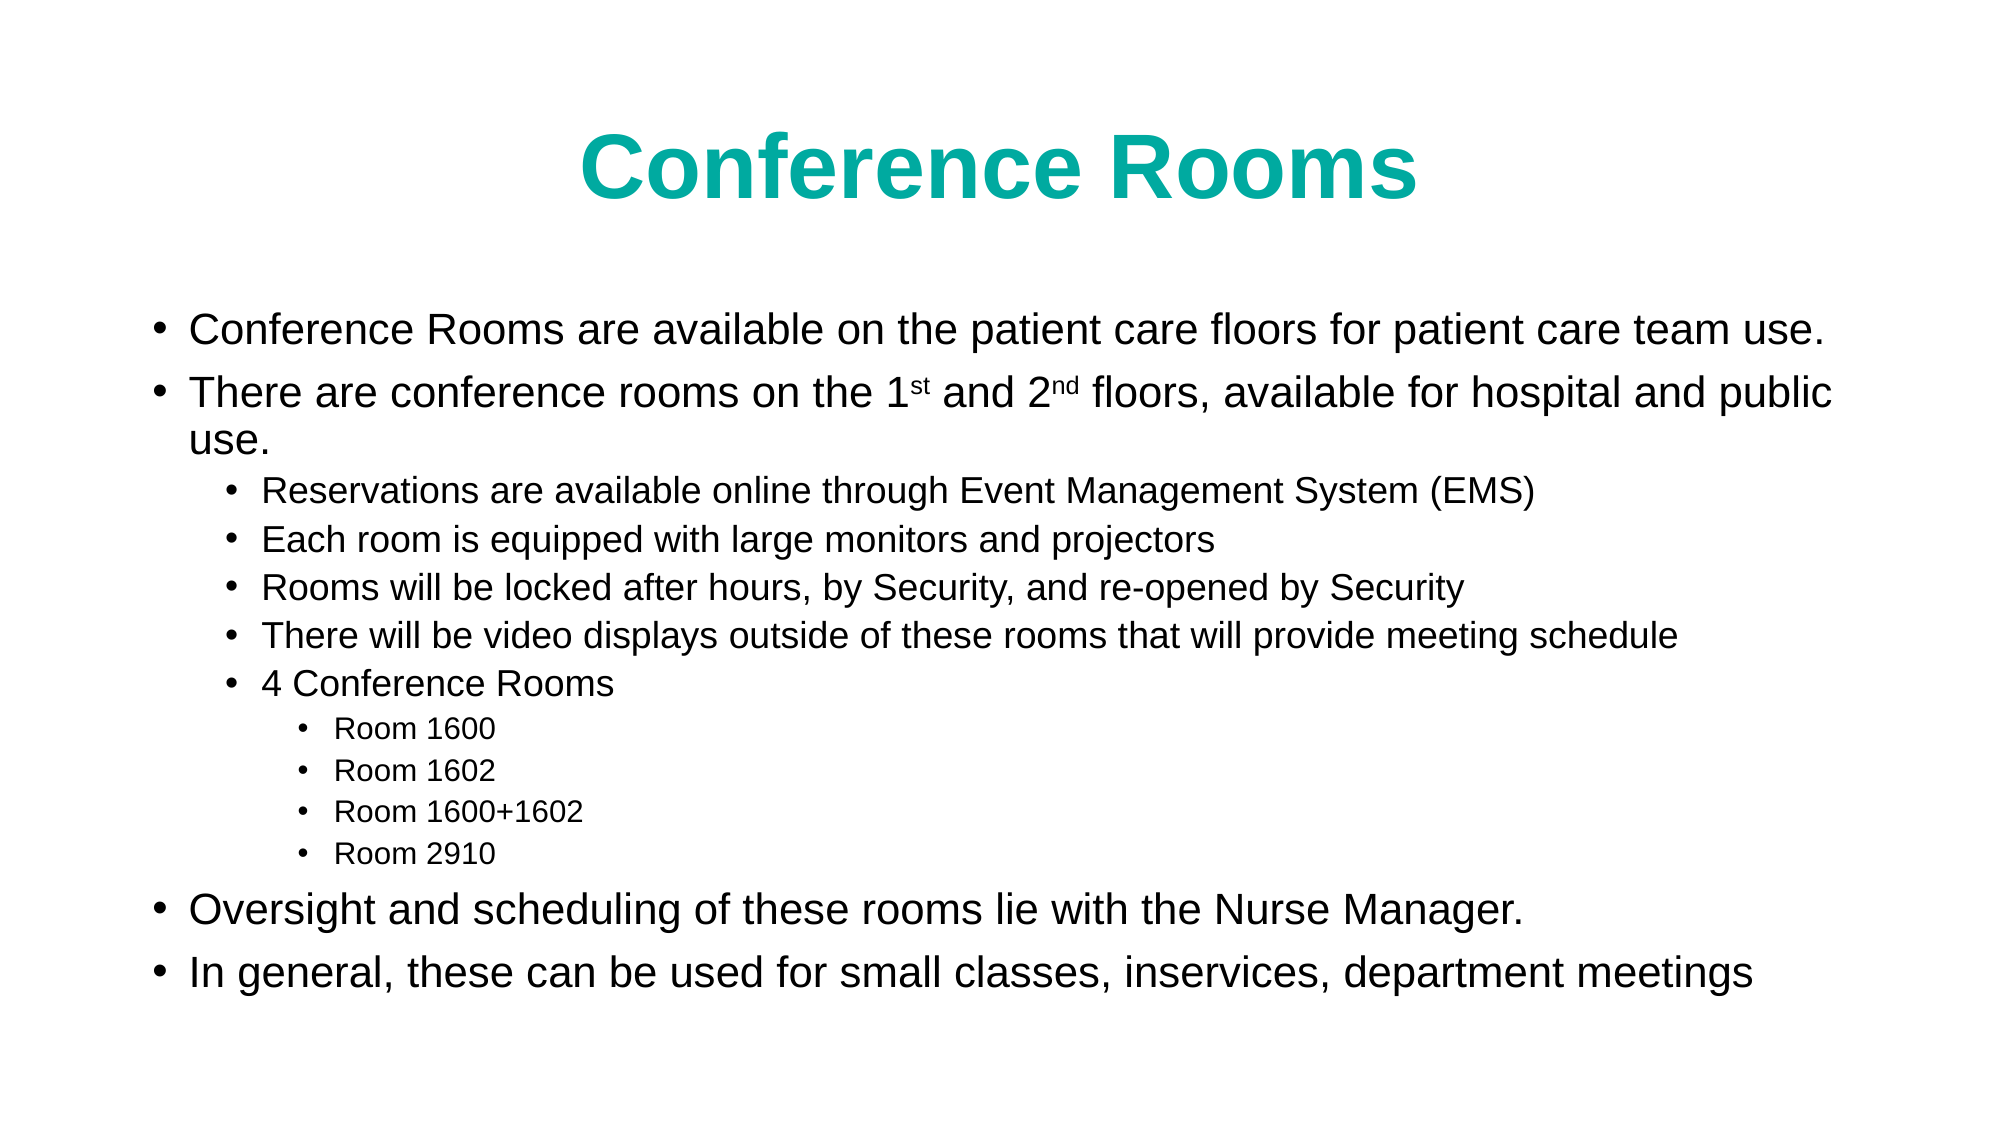

# Conference Rooms
Conference Rooms are available on the patient care floors for patient care team use.
There are conference rooms on the 1st and 2nd floors, available for hospital and public use.
Reservations are available online through Event Management System (EMS)
Each room is equipped with large monitors and projectors
Rooms will be locked after hours, by Security, and re-opened by Security
There will be video displays outside of these rooms that will provide meeting schedule
4 Conference Rooms
Room 1600
Room 1602
Room 1600+1602
Room 2910
Oversight and scheduling of these rooms lie with the Nurse Manager.
In general, these can be used for small classes, inservices, department meetings